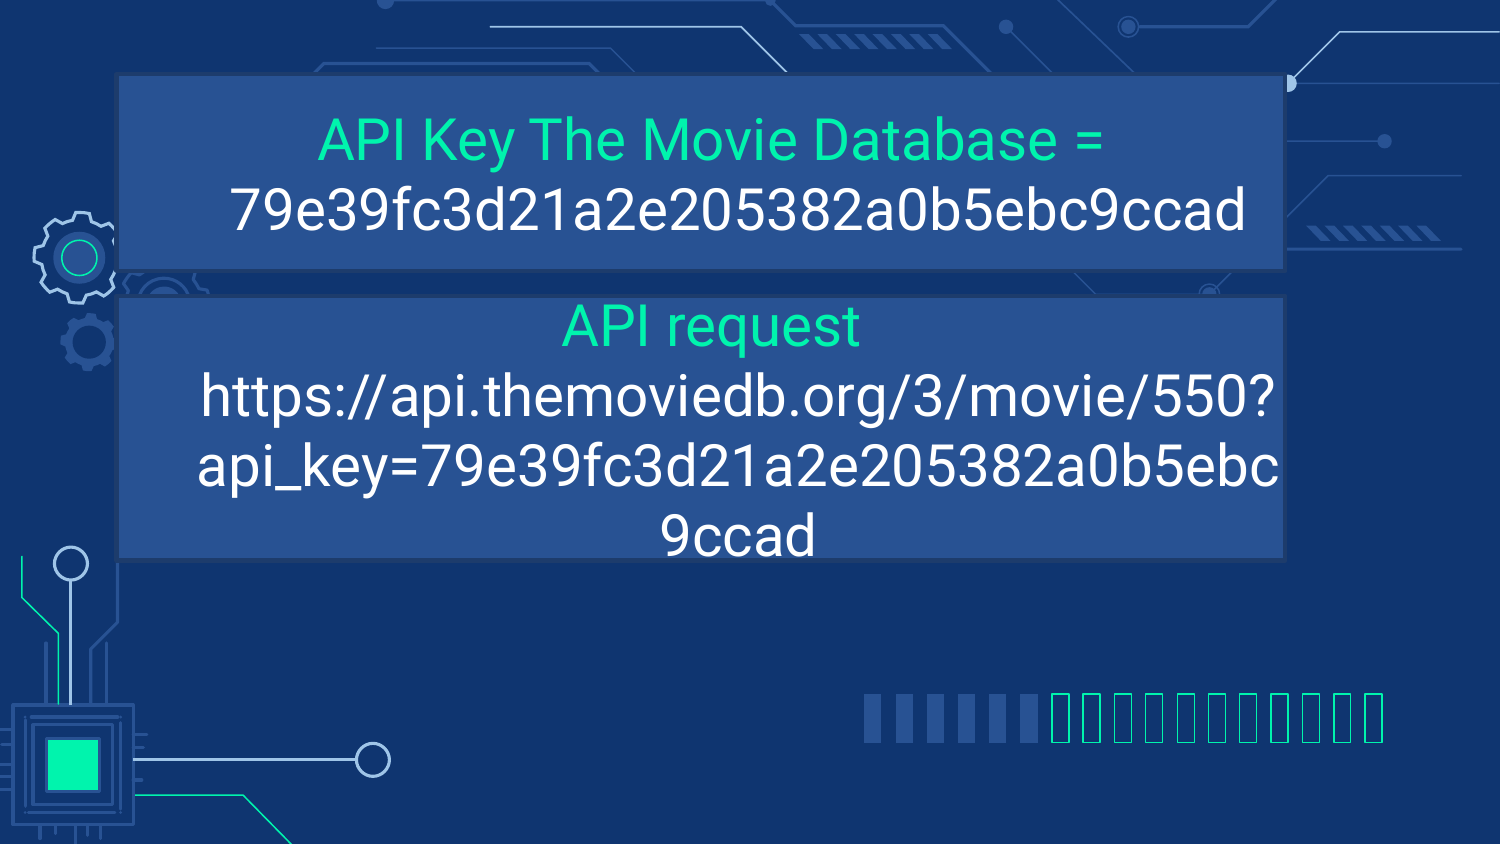

API Key The Movie Database = 79e39fc3d21a2e205382a0b5ebc9ccad
API request https://api.themoviedb.org/3/movie/550?api_key=79e39fc3d21a2e205382a0b5ebc9ccad